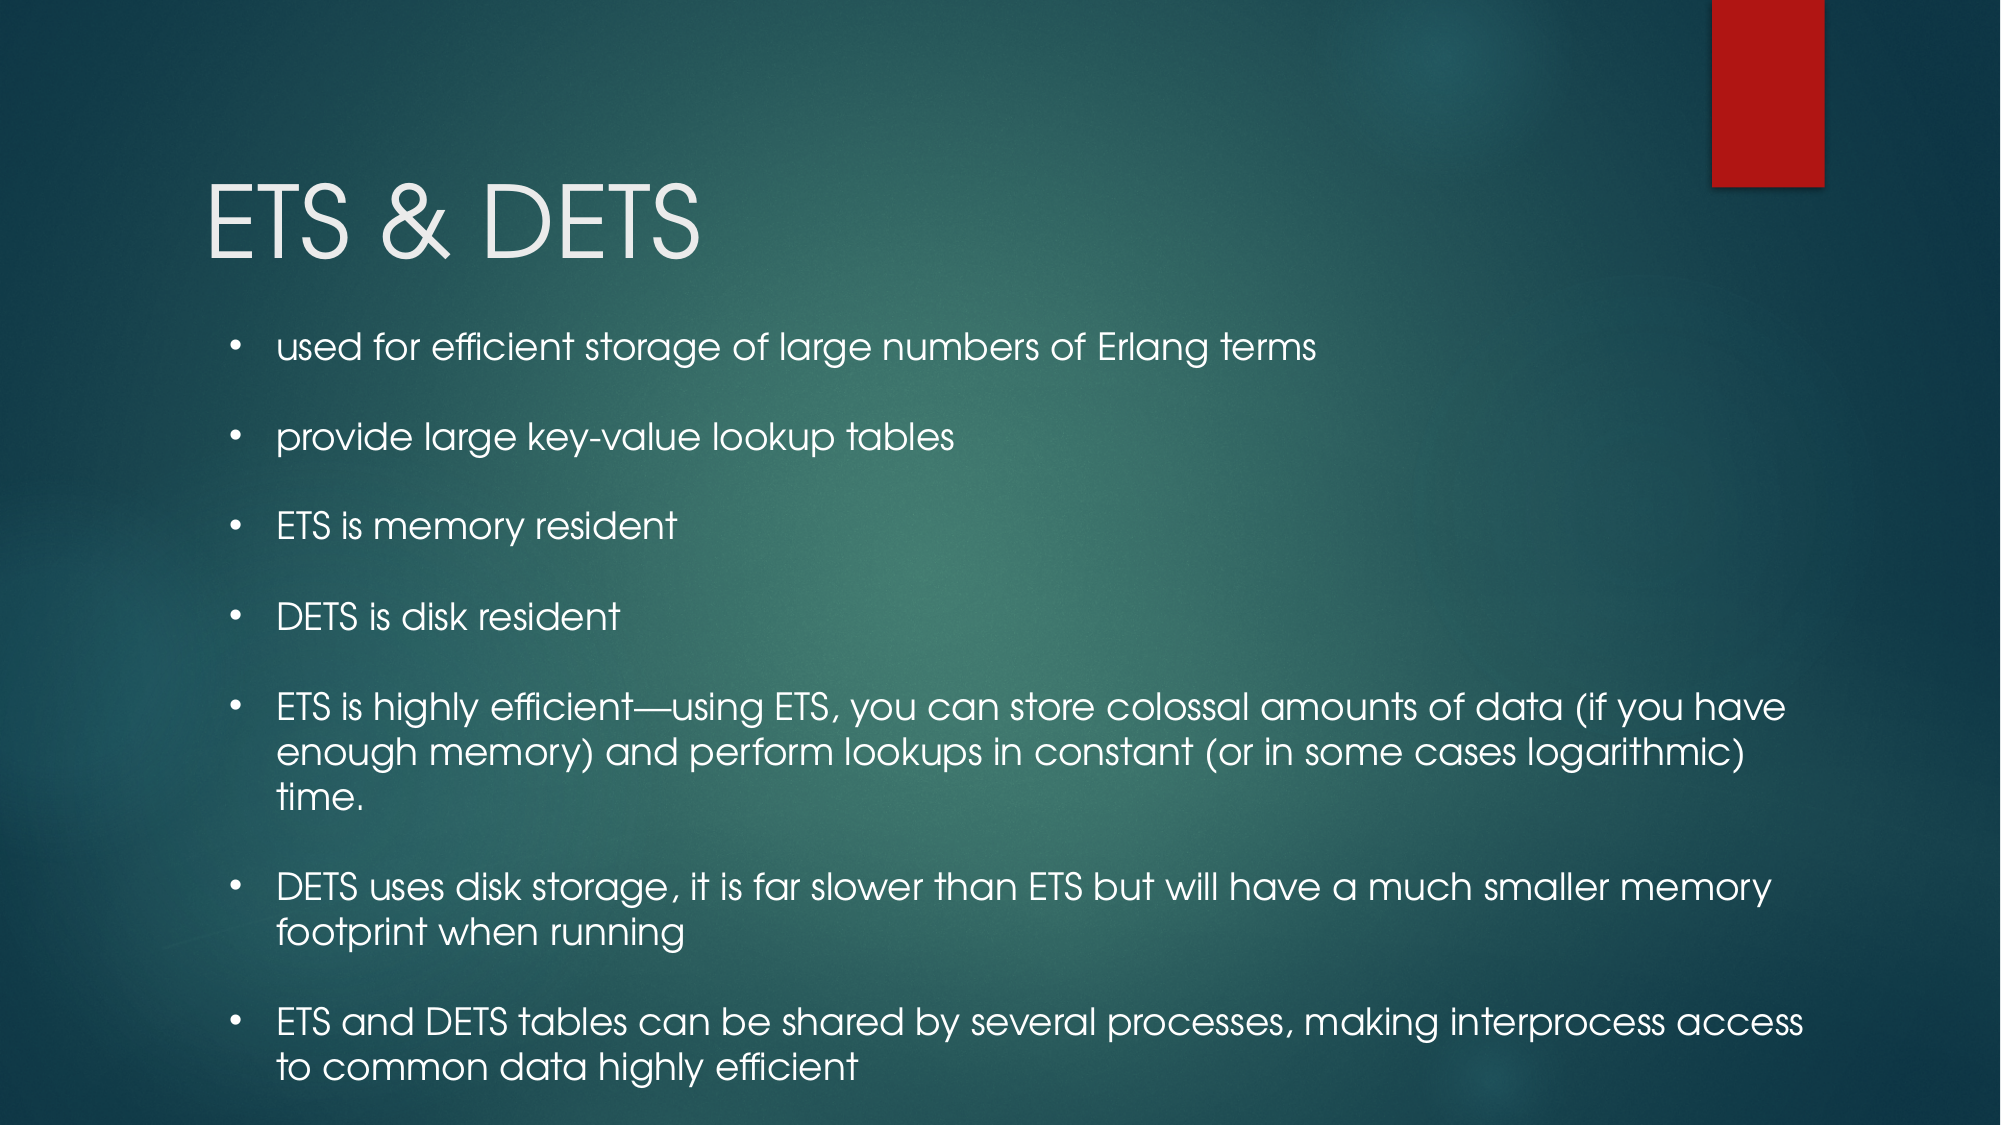

# ETS & DETS

used for efficient storage of large numbers of Erlang terms

provide large key-value lookup tables

ETS is memory resident

DETS is disk resident

ETS is highly efficient—using ETS, you can store colossal amounts of data (if you have enough memory) and perform lookups in constant (or in some cases logarithmic) time.

DETS uses disk storage, it is far slower than ETS but will have a much smaller memory footprint when running

ETS and DETS tables can be shared by several processes, making interprocess access to common data highly efficient